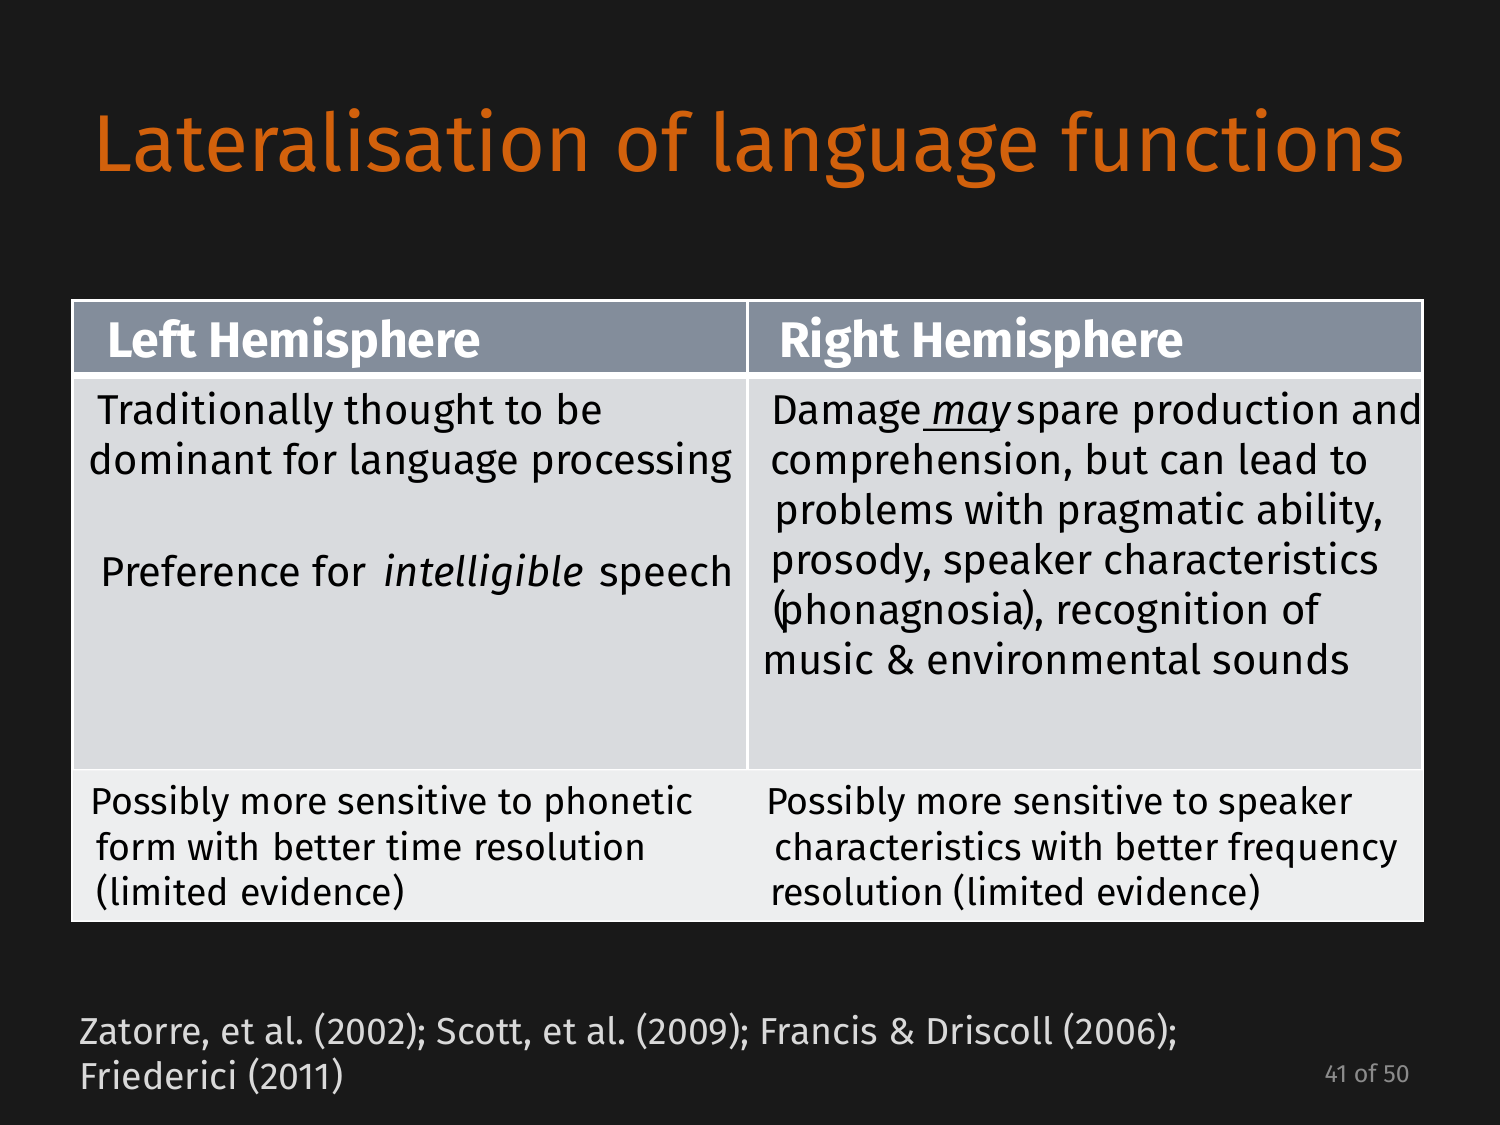

# Lateralisation of language functions

Left Hemisphere
Right Hemisphere

Traditionally thought to be
dominant for language processing
Preference for
intelligible
 speech
Damage
may
spare production and

comprehension, but can lead to
problems with pragmatic ability,
prosody, speaker characteristics
(
phonagnosia
), recognition of
music & environmental sounds

Possibly more sensitive to phonetic
form with
better time resolution
(limited
evidence
)
Possibly more sensitive to speaker
characteristics with better frequency
resolution (limited evidence)

Zatorre, et al. (2002); Scott, et al. (2009); Francis & Driscoll (2006);
Friederici (2011)

41 of 50
| Left Hemisphere | Right Hemisphere |
| --- | --- |
| Traditionally thought to be dominant for language processing Preference for intelligible speech (Scott et al.) | Damage may spare production and comprehension, but can lead to problems with pragmatic ability, prosody, speaker characteristics (phonagnosia), recognition of music & environmental sounds |
| Possibly more sensitive to phonetic form with better time resolution (limited evidence) | Possibly more sensitive to speaker characteristics with better frequency resolution (limited evidence) |